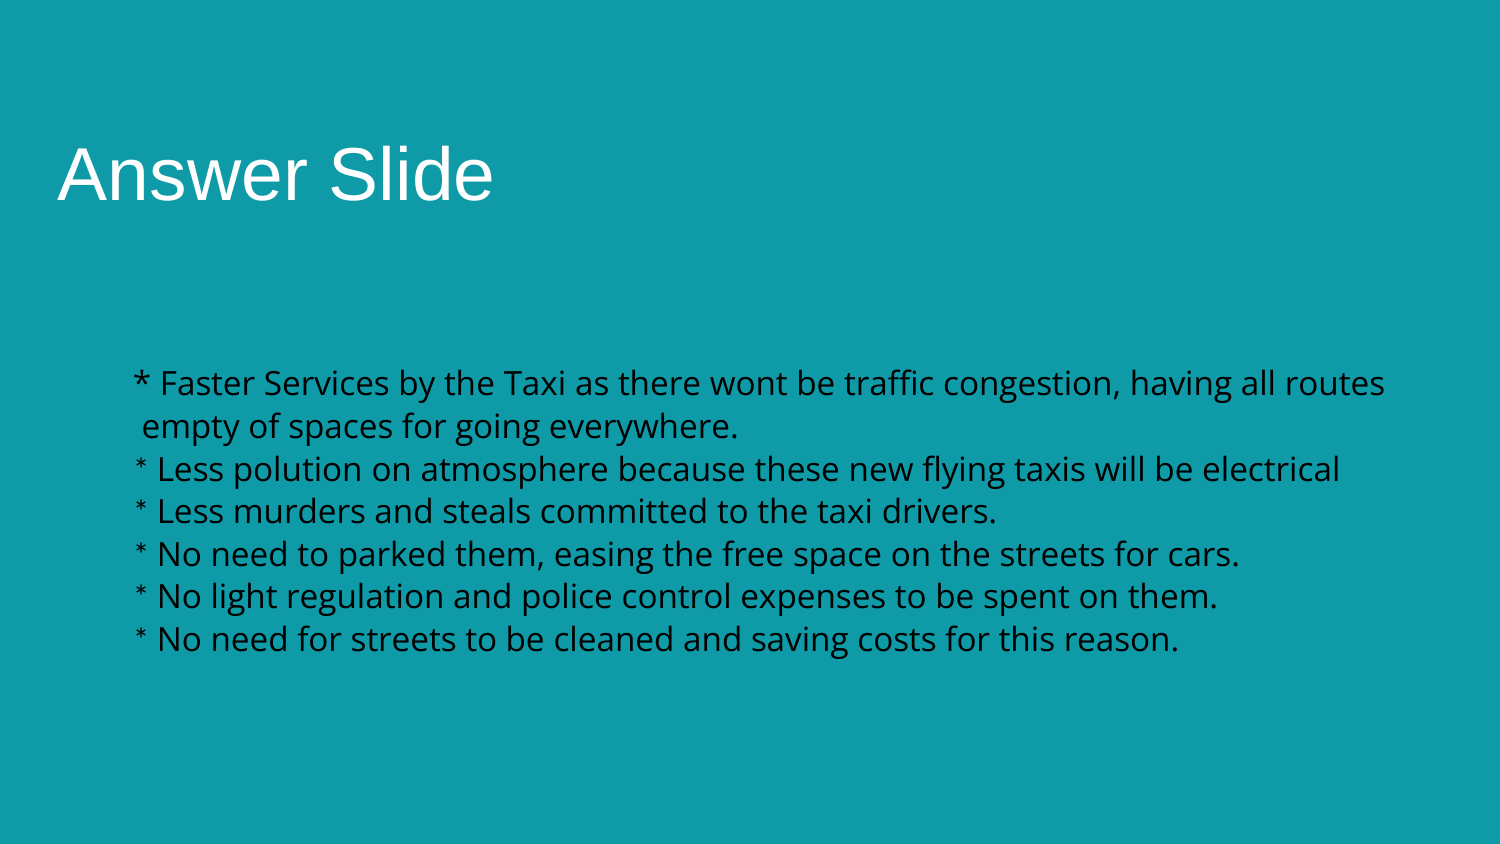

# Answer Slide
* Faster Services by the Taxi as there wont be traffic congestion, having all routes       empty of spaces for going everywhere.
* Less polution on atmosphere because these new flying taxis will be electrical
* Less murders and steals committed to the taxi drivers.
* No need to parked them, easing the free space on the streets for cars.
* No light regulation and police control expenses to be spent on them.
* No need for streets to be cleaned and saving costs for this reason.